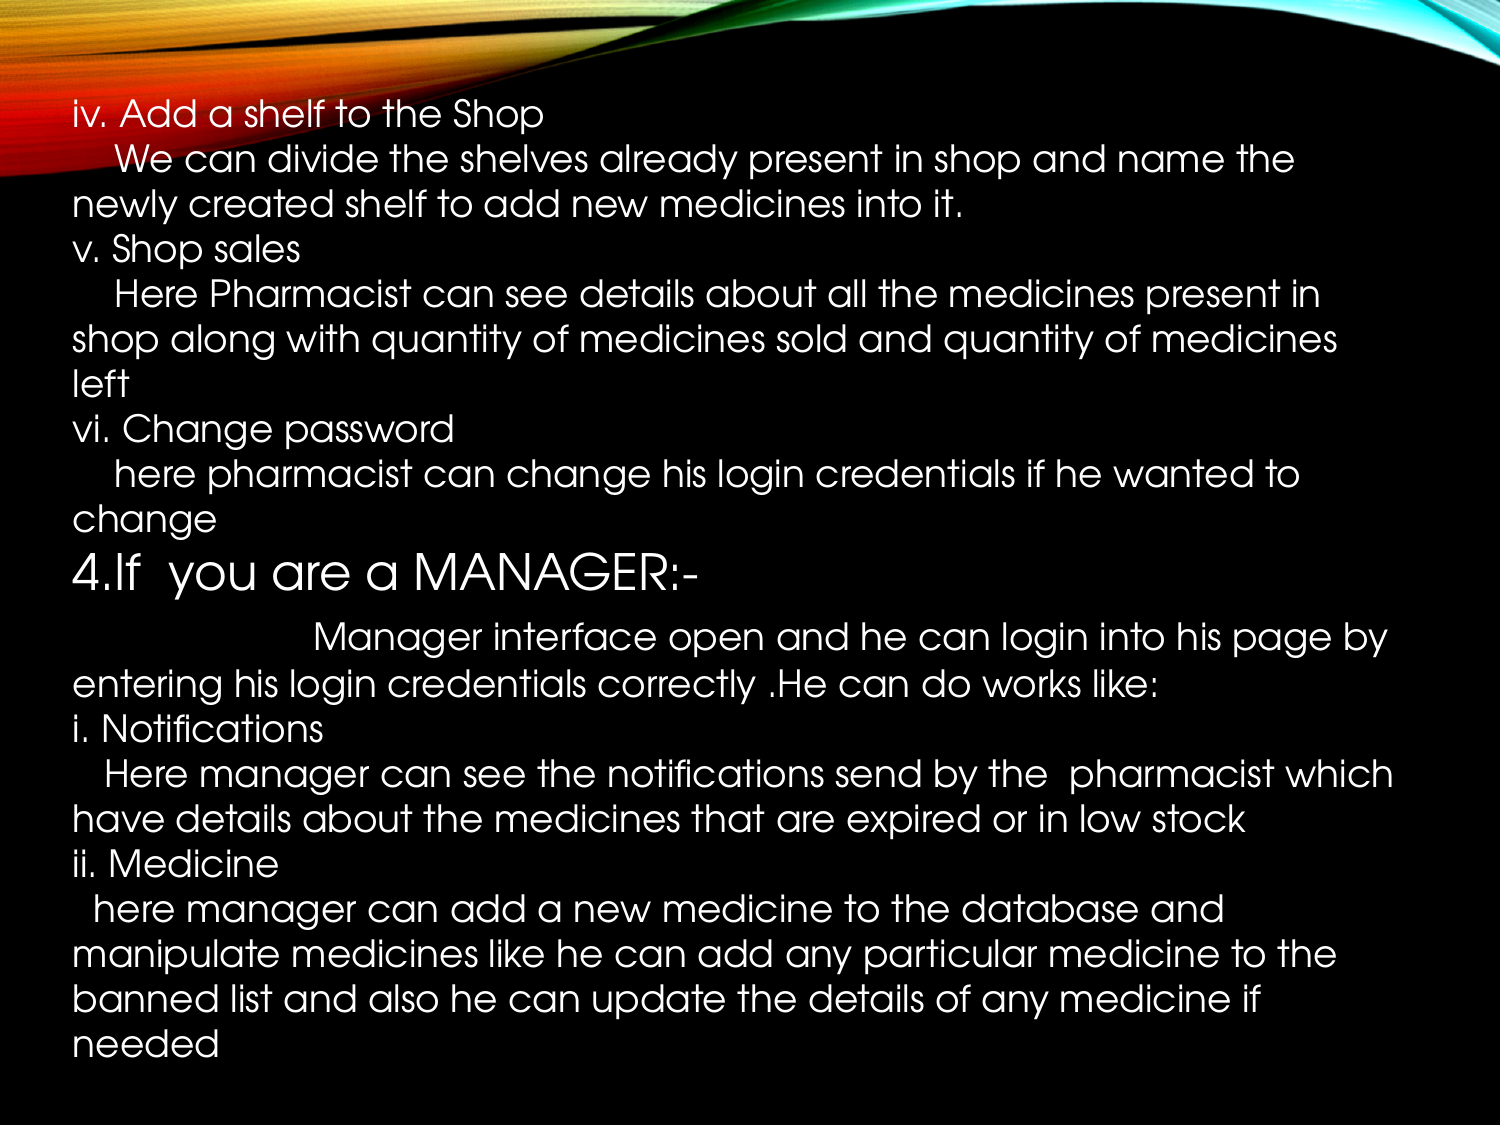

iv. Add a shelf to the Shop
    We can divide the shelves already present in shop and name the newly created shelf to add new medicines into it.
v. Shop sales
    Here Pharmacist can see details about all the medicines present in shop along with quantity of medicines sold and quantity of medicines left
vi. Change password
    here pharmacist can change his login credentials if he wanted to change
4.If  you are a MANAGER:-
                      Manager interface open and he can login into his page by entering his login credentials correctly .He can do works like:
i. Notifications
   Here manager can see the notifications send by the  pharmacist which have details about the medicines that are expired or in low stock
ii. Medicine
  here manager can add a new medicine to the database and manipulate medicines like he can add any particular medicine to the banned list and also he can update the details of any medicine if needed